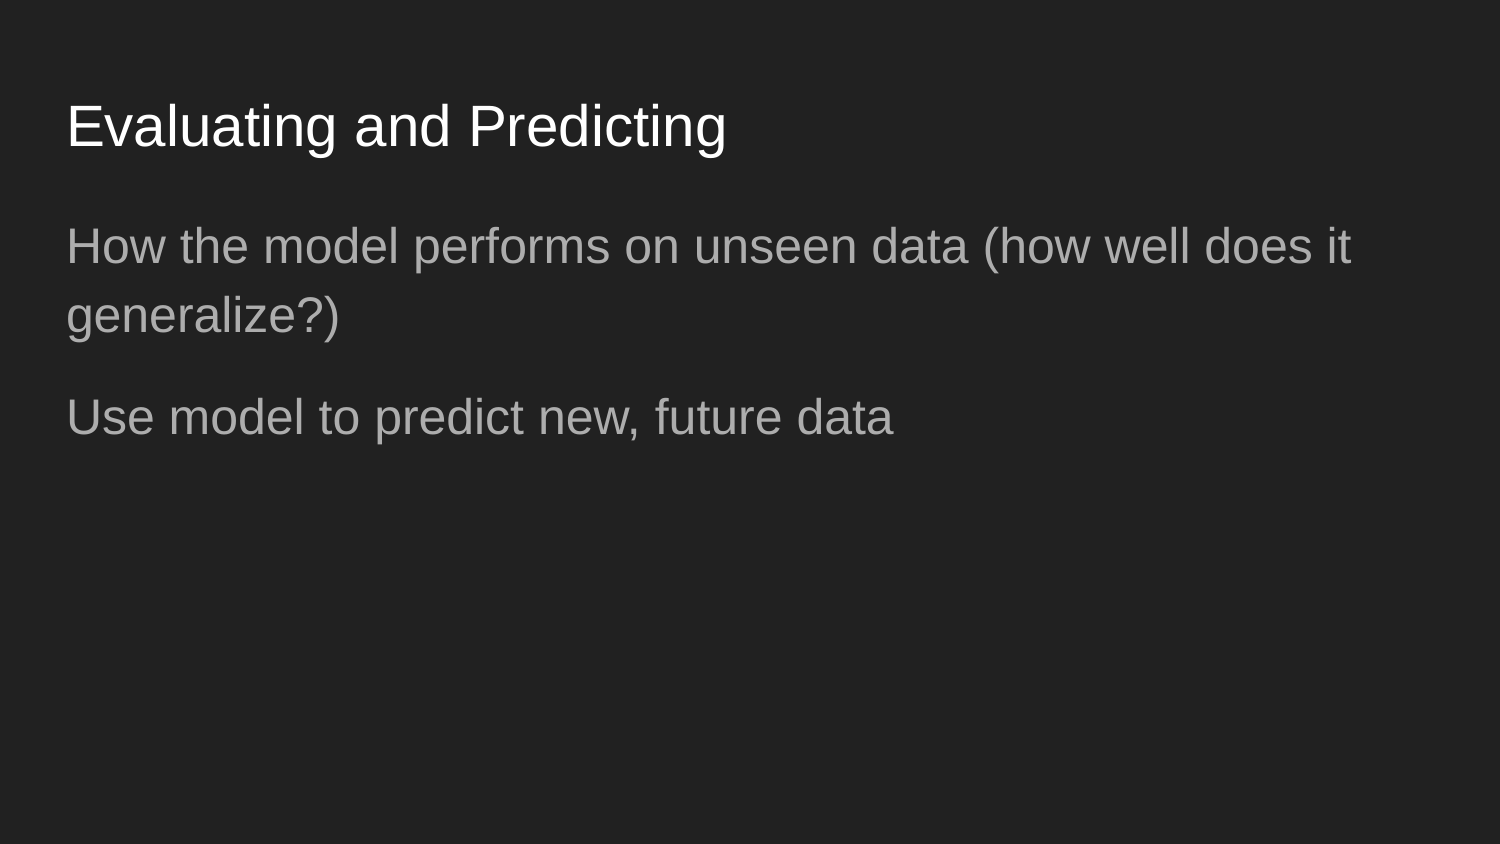

# Evaluating and Predicting
How the model performs on unseen data (how well does it generalize?)
Use model to predict new, future data